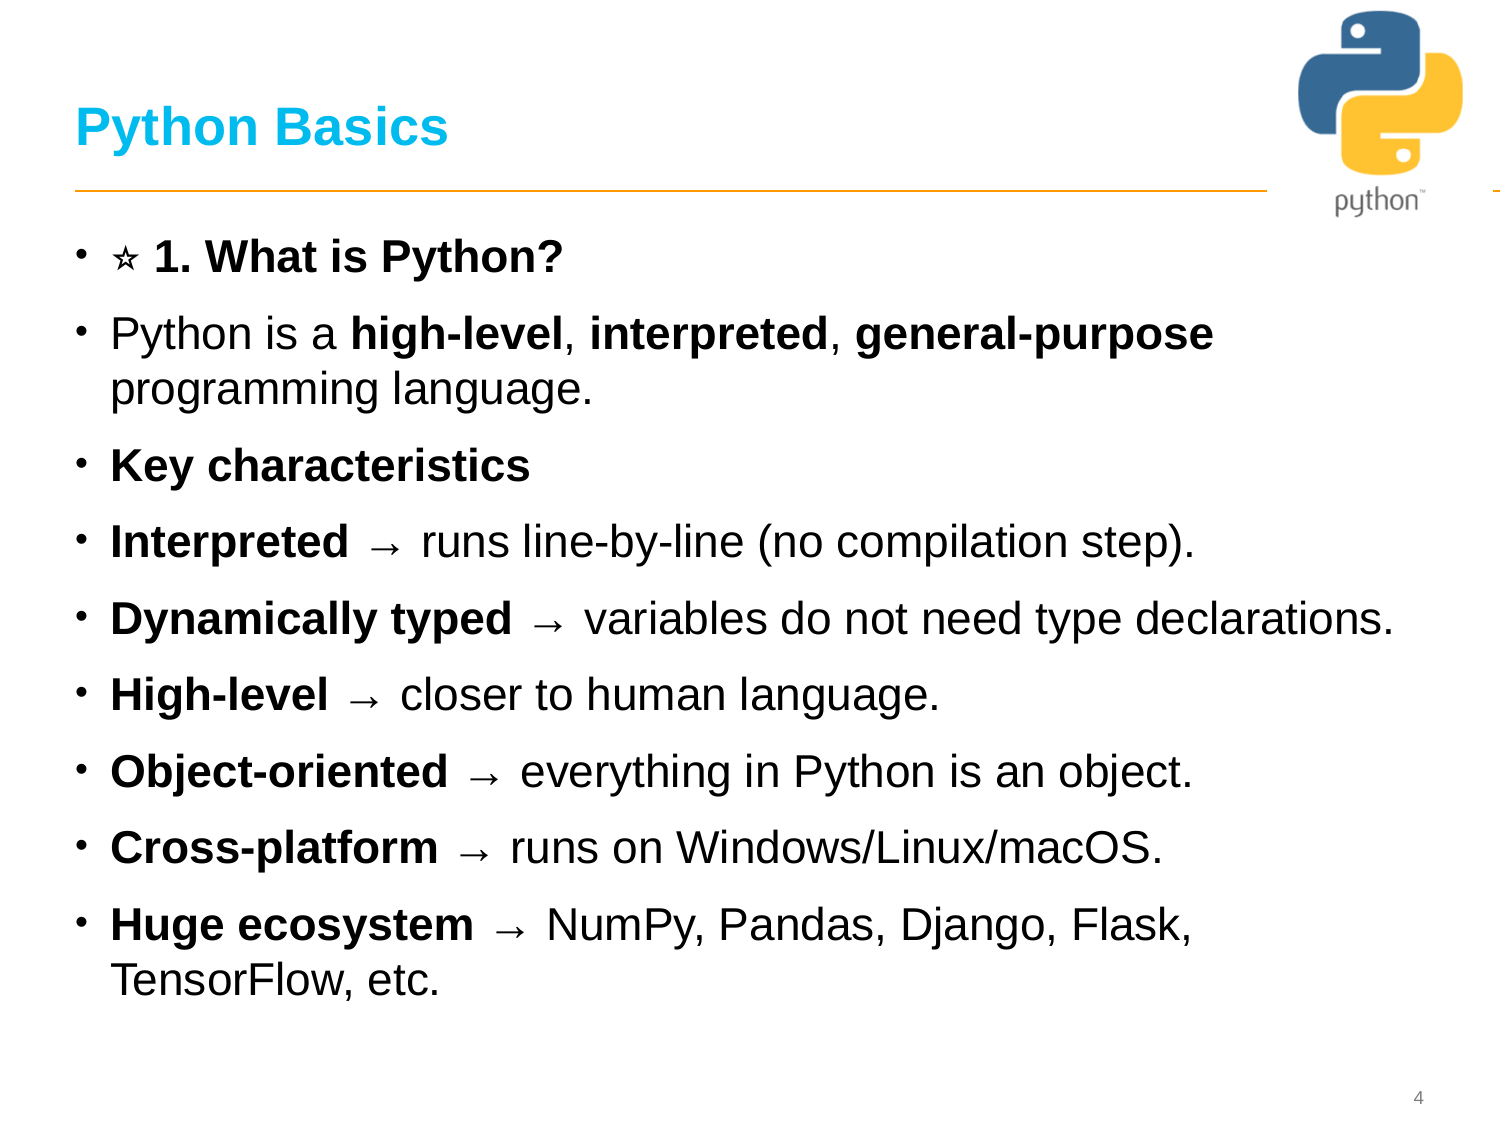

# Python Basics
⭐ 1. What is Python?
Python is a high-level, interpreted, general-purpose programming language.
Key characteristics
Interpreted → runs line-by-line (no compilation step).
Dynamically typed → variables do not need type declarations.
High-level → closer to human language.
Object-oriented → everything in Python is an object.
Cross-platform → runs on Windows/Linux/macOS.
Huge ecosystem → NumPy, Pandas, Django, Flask, TensorFlow, etc.